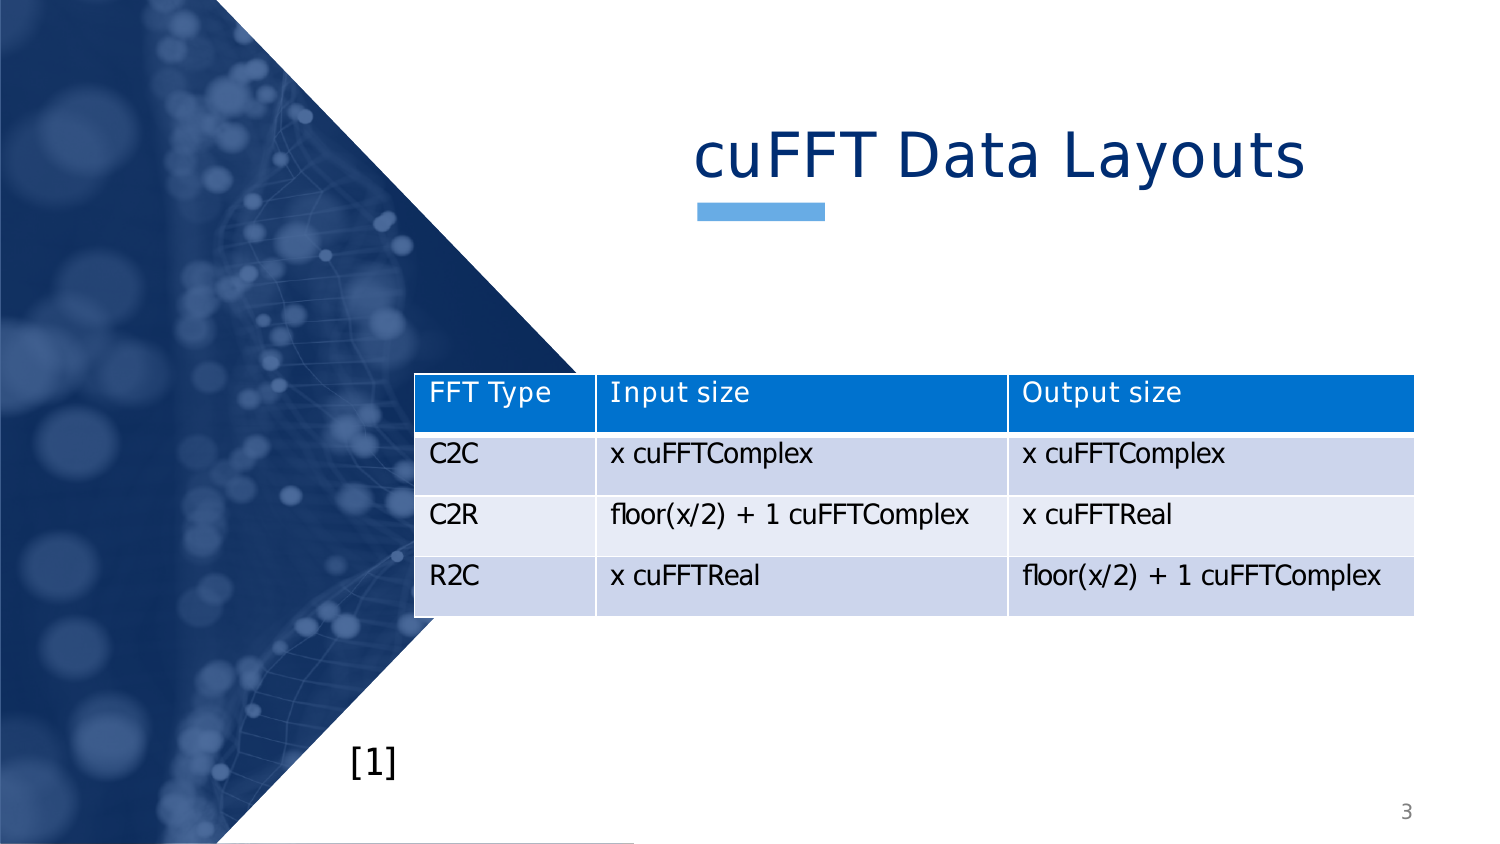

cuFFT Data Layouts
| FFT Type | Input size | Output size |
| --- | --- | --- |
| C2C | x cuFFTComplex | x cuFFTComplex |
| C2R | floor(x/2) + 1 cuFFTComplex | x cuFFTReal |
| R2C | x cuFFTReal | floor(x/2) + 1 cuFFTComplex |
[1]